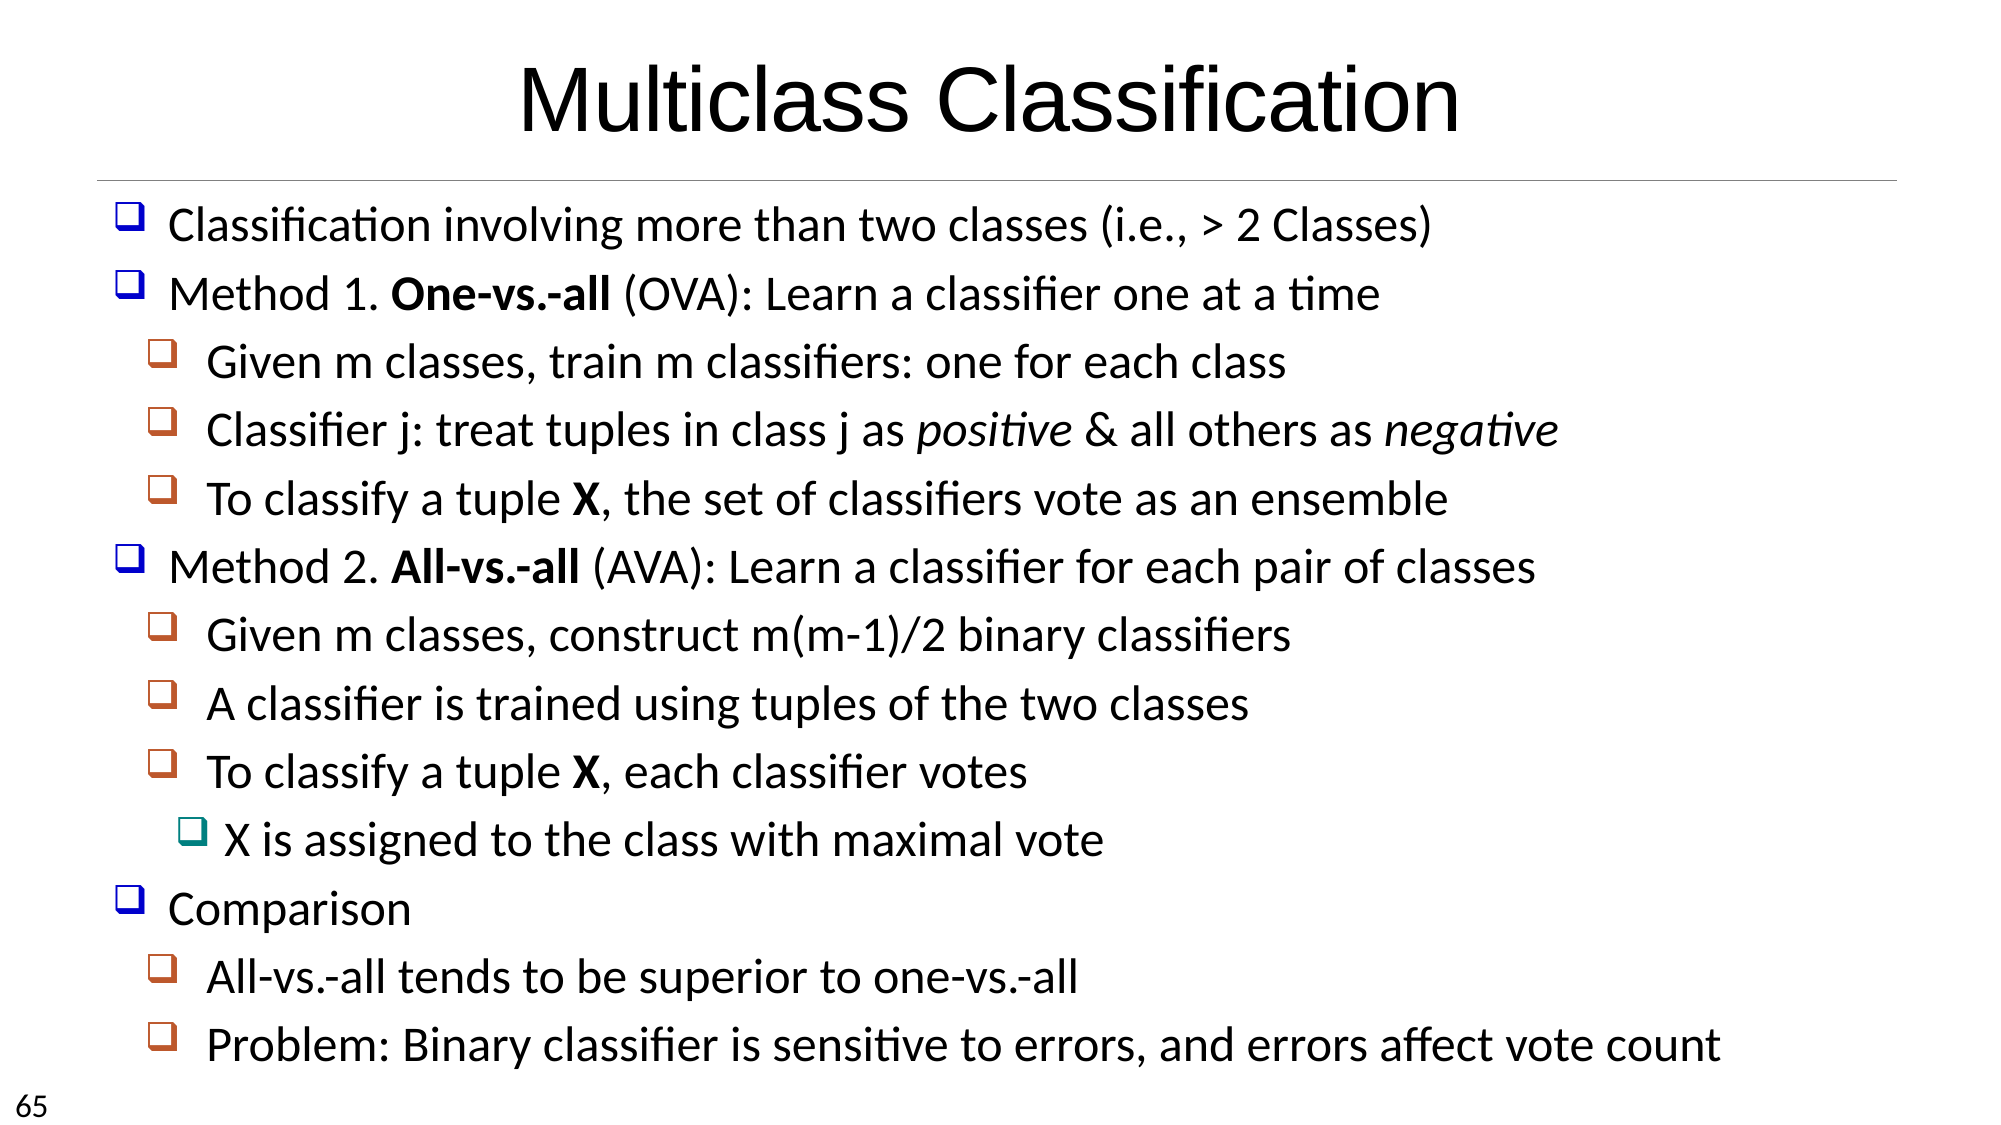

# Multiclass Classification
Classification involving more than two classes (i.e., > 2 Classes)
Method 1. One-vs.-all (OVA): Learn a classifier one at a time
Given m classes, train m classifiers: one for each class
Classifier j: treat tuples in class j as positive & all others as negative
To classify a tuple X, the set of classifiers vote as an ensemble
Method 2. All-vs.-all (AVA): Learn a classifier for each pair of classes
Given m classes, construct m(m-1)/2 binary classifiers
A classifier is trained using tuples of the two classes
To classify a tuple X, each classifier votes
X is assigned to the class with maximal vote
Comparison
All-vs.-all tends to be superior to one-vs.-all
Problem: Binary classifier is sensitive to errors, and errors affect vote count